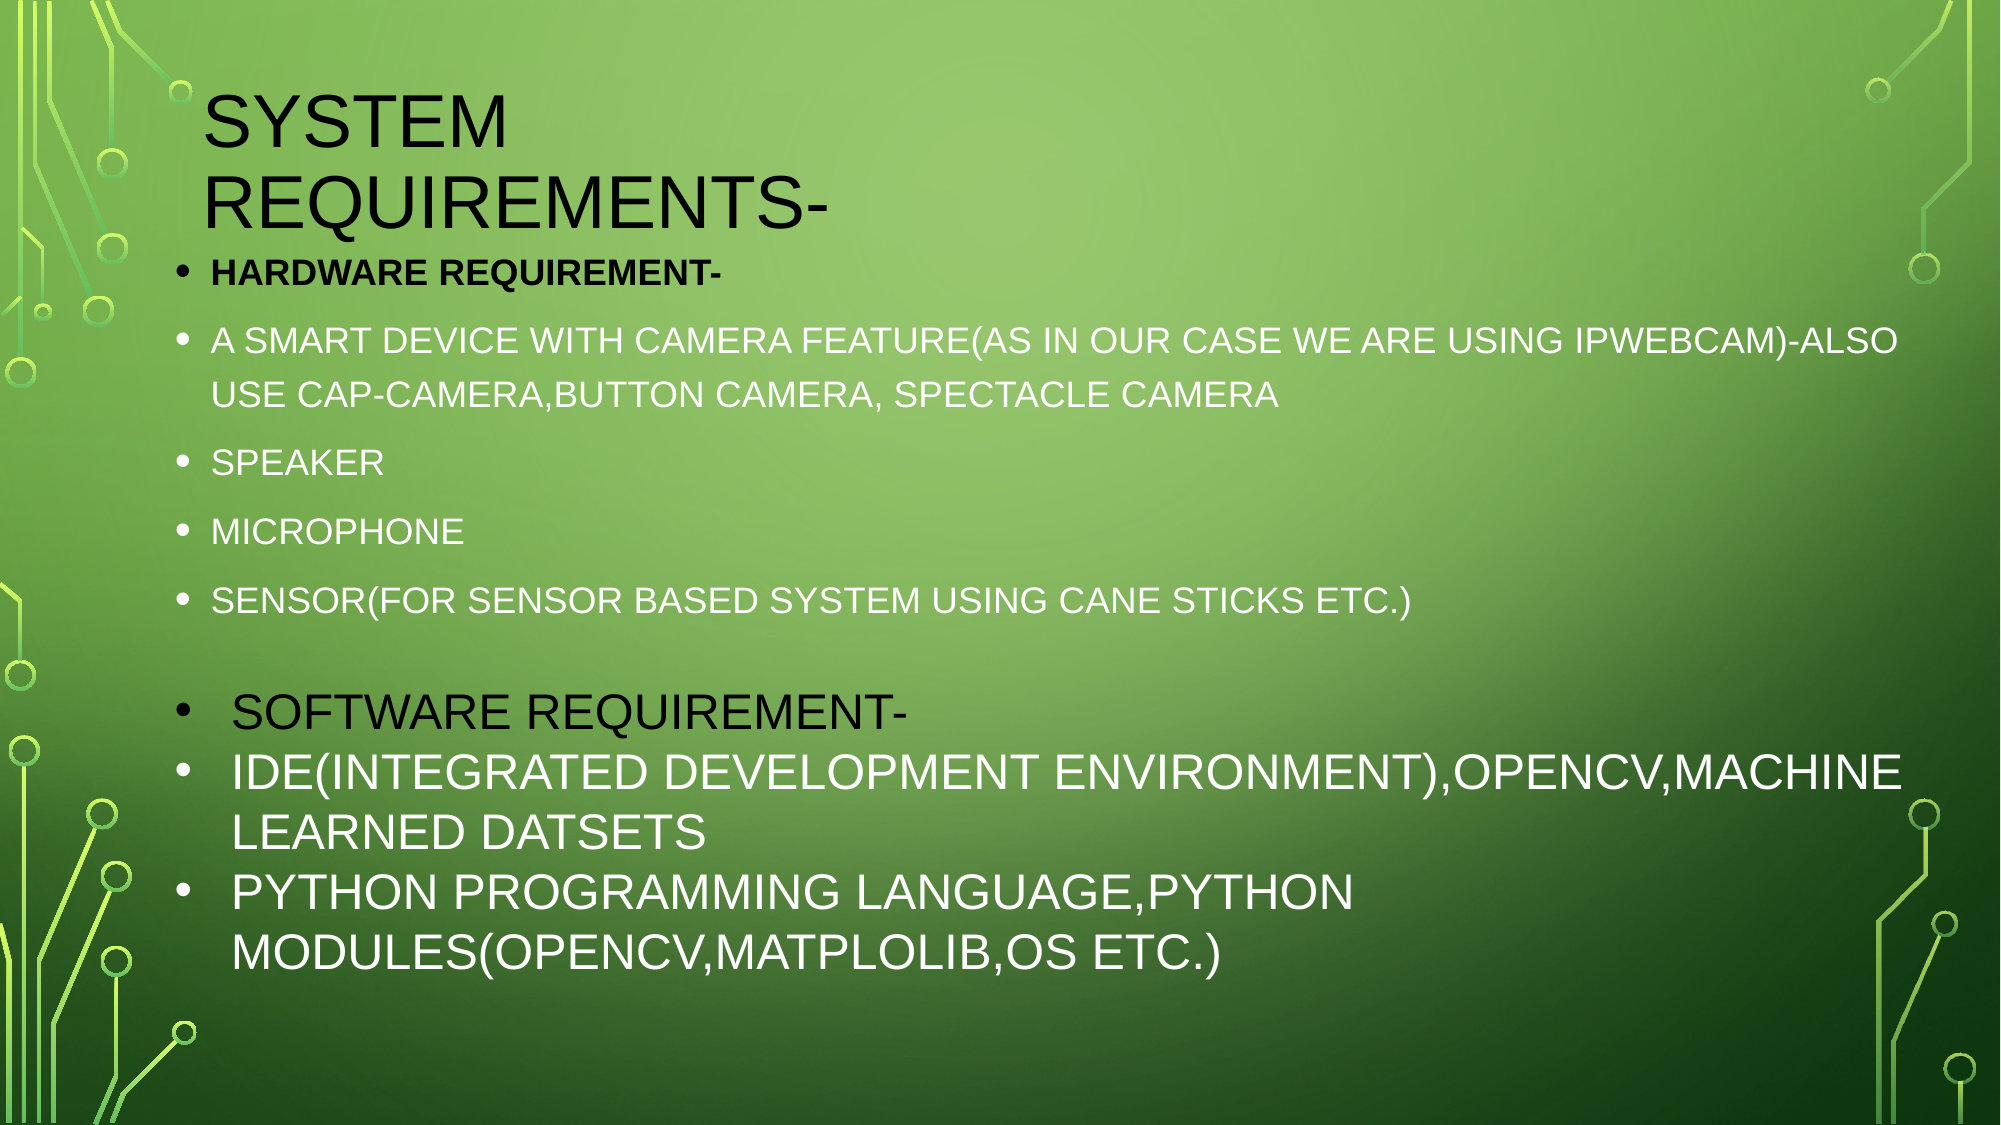

# SYSTEM REQUIREMENTS-
HARDWARE REQUIREMENT-
A SMART DEVICE WITH CAMERA FEATURE(AS IN OUR CASE WE ARE USING IPWEBCAM)-ALSO USE CAP-CAMERA,BUTTON CAMERA, SPECTACLE CAMERA
SPEAKER
MICROPHONE
SENSOR(FOR SENSOR BASED SYSTEM USING CANE STICKS ETC.)
SOFTWARE REQUIREMENT-
IDE(INTEGRATED DEVELOPMENT ENVIRONMENT),OPENCV,MACHINE LEARNED DATSETS
PYTHON PROGRAMMING LANGUAGE,PYTHON MODULES(OPENCV,MATPLOLIB,OS ETC.)